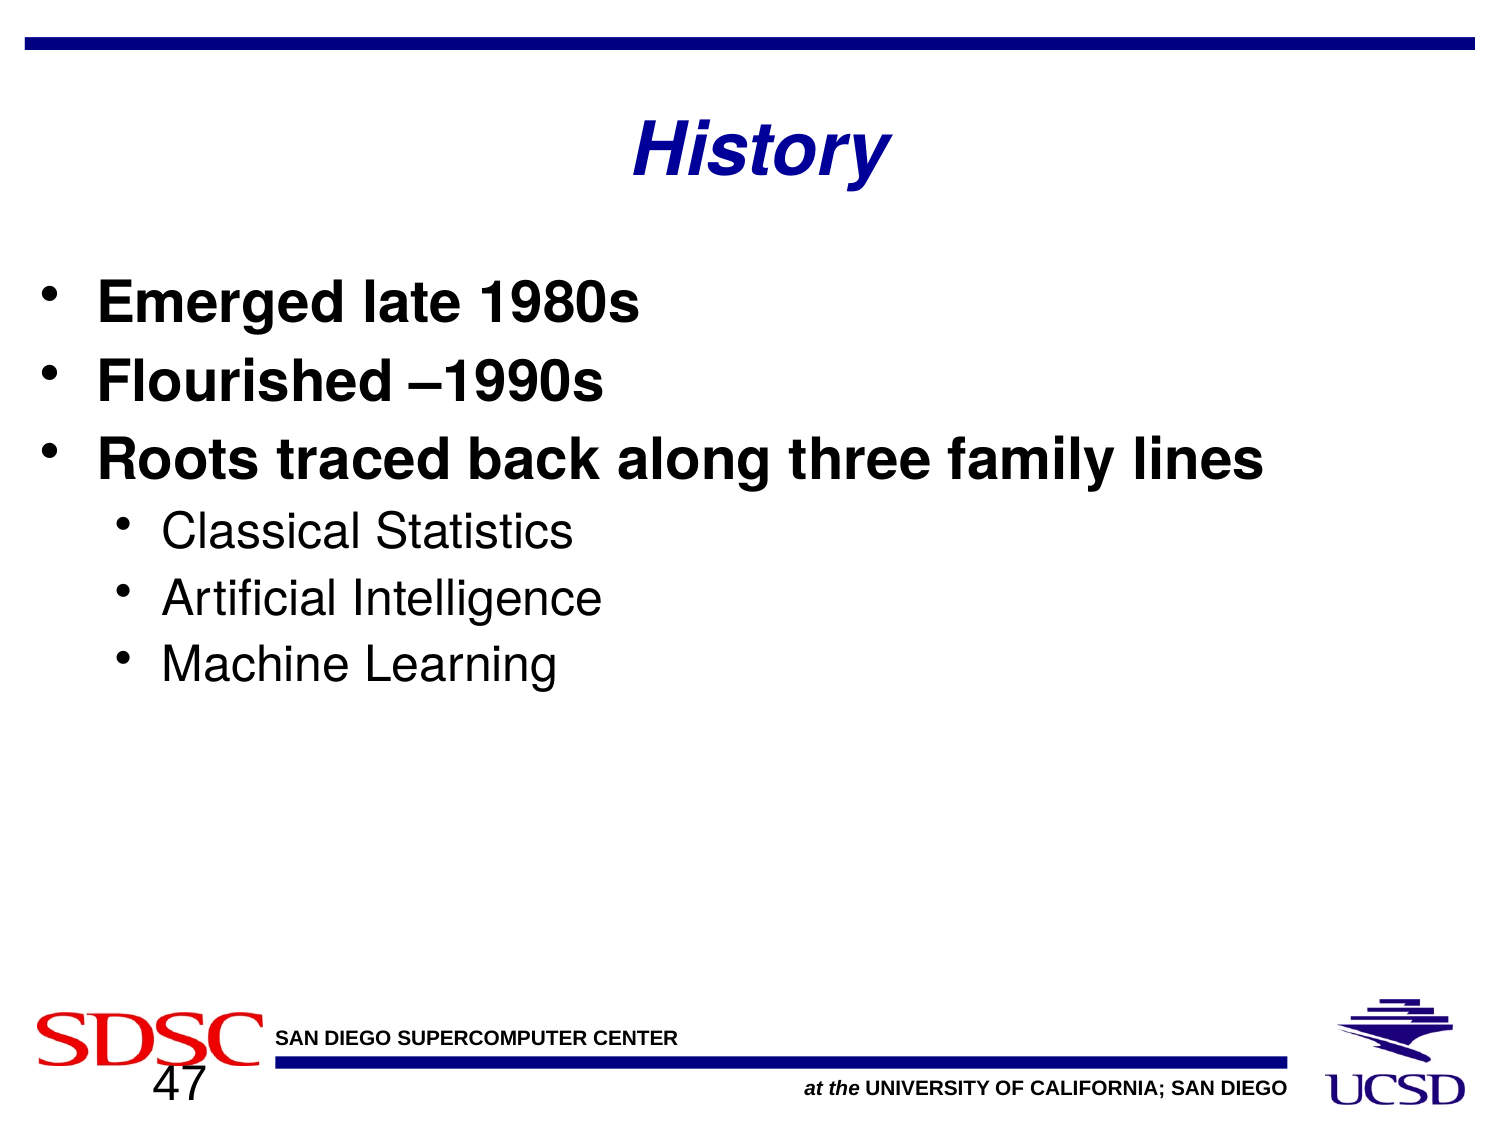

# History
Emerged late 1980s
Flourished –1990s
Roots traced back along three family lines
Classical Statistics
Artificial Intelligence
Machine Learning

47